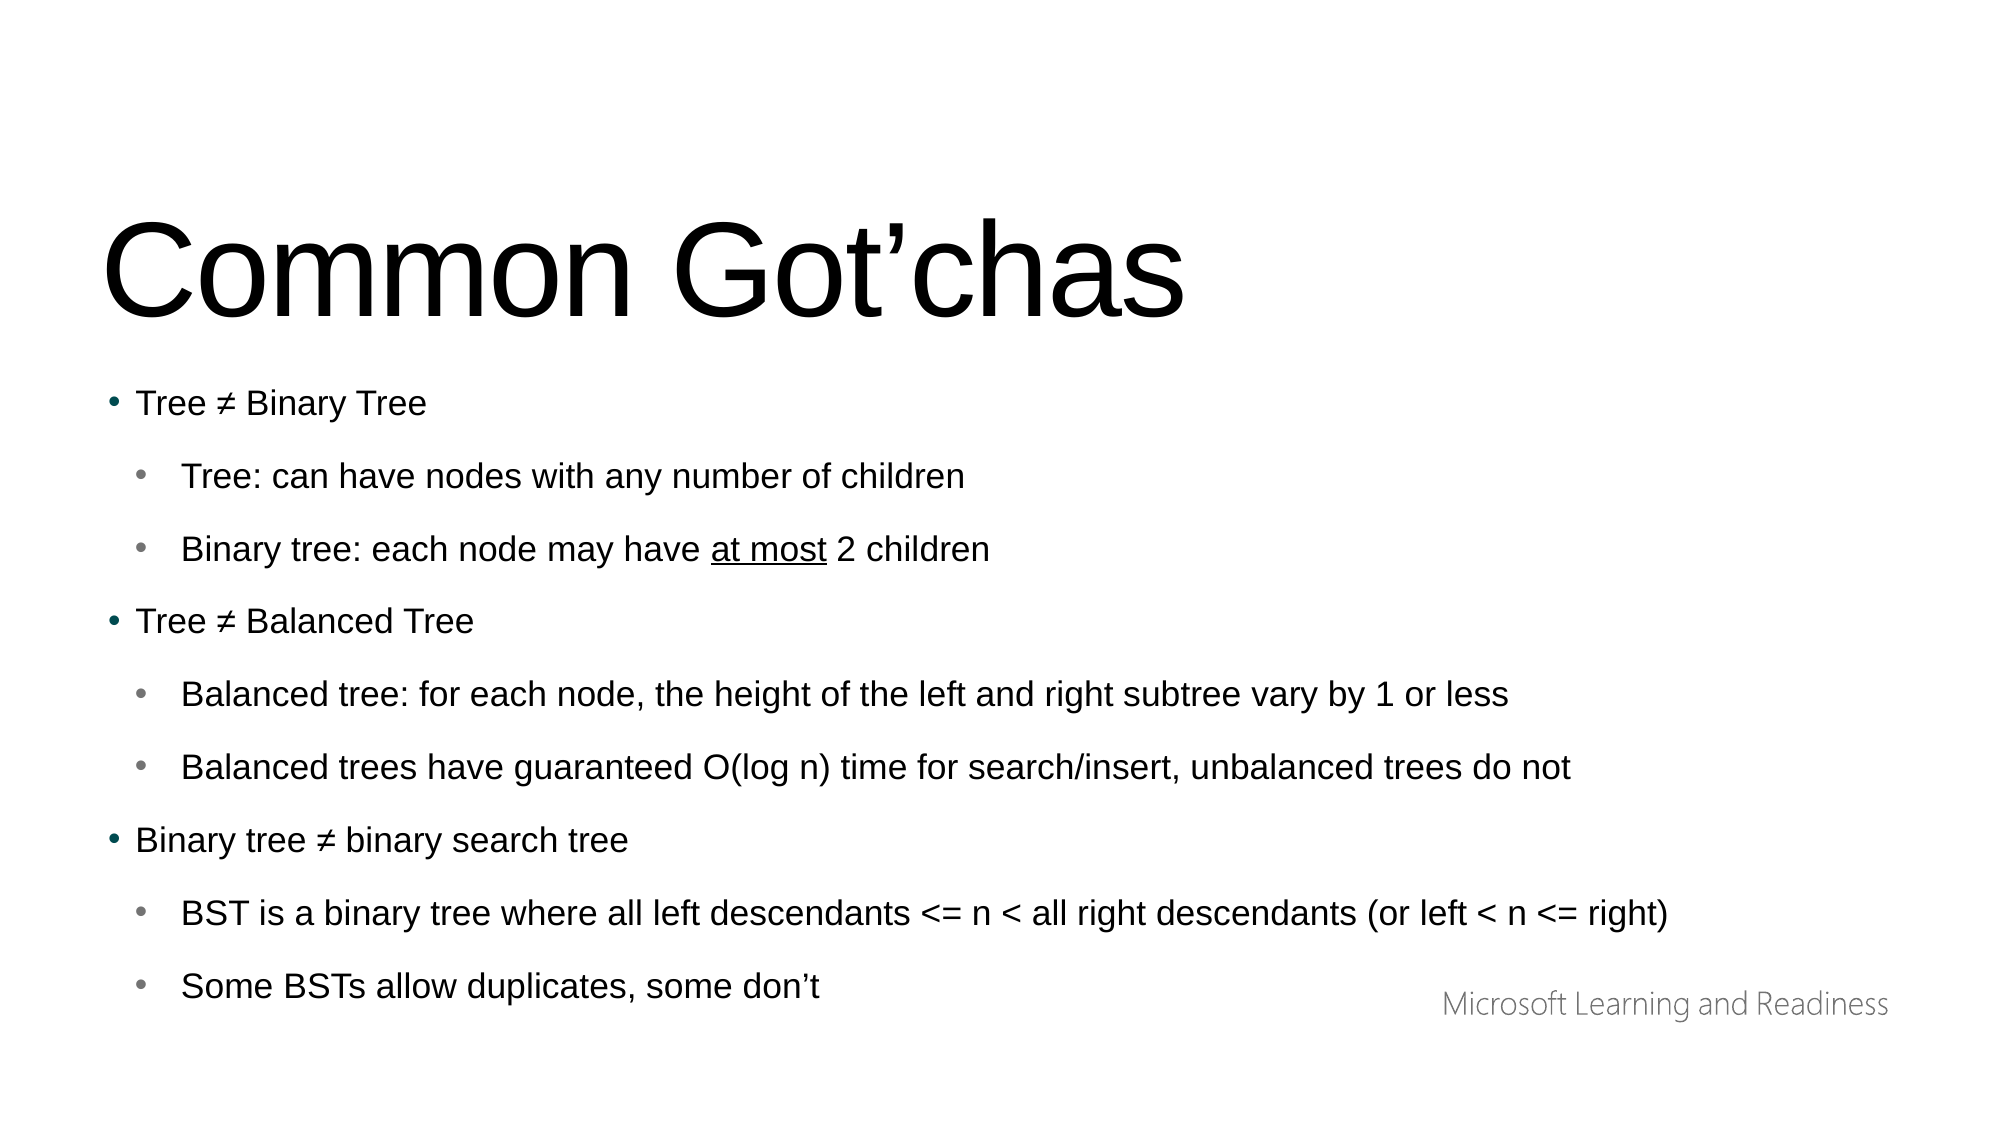

Common Got’chas
Tree ≠ Binary Tree
Tree: can have nodes with any number of children
Binary tree: each node may have at most 2 children
Tree ≠ Balanced Tree
Balanced tree: for each node, the height of the left and right subtree vary by 1 or less
Balanced trees have guaranteed O(log n) time for search/insert, unbalanced trees do not
Binary tree ≠ binary search tree
BST is a binary tree where all left descendants <= n < all right descendants (or left < n <= right)
Some BSTs allow duplicates, some don’t